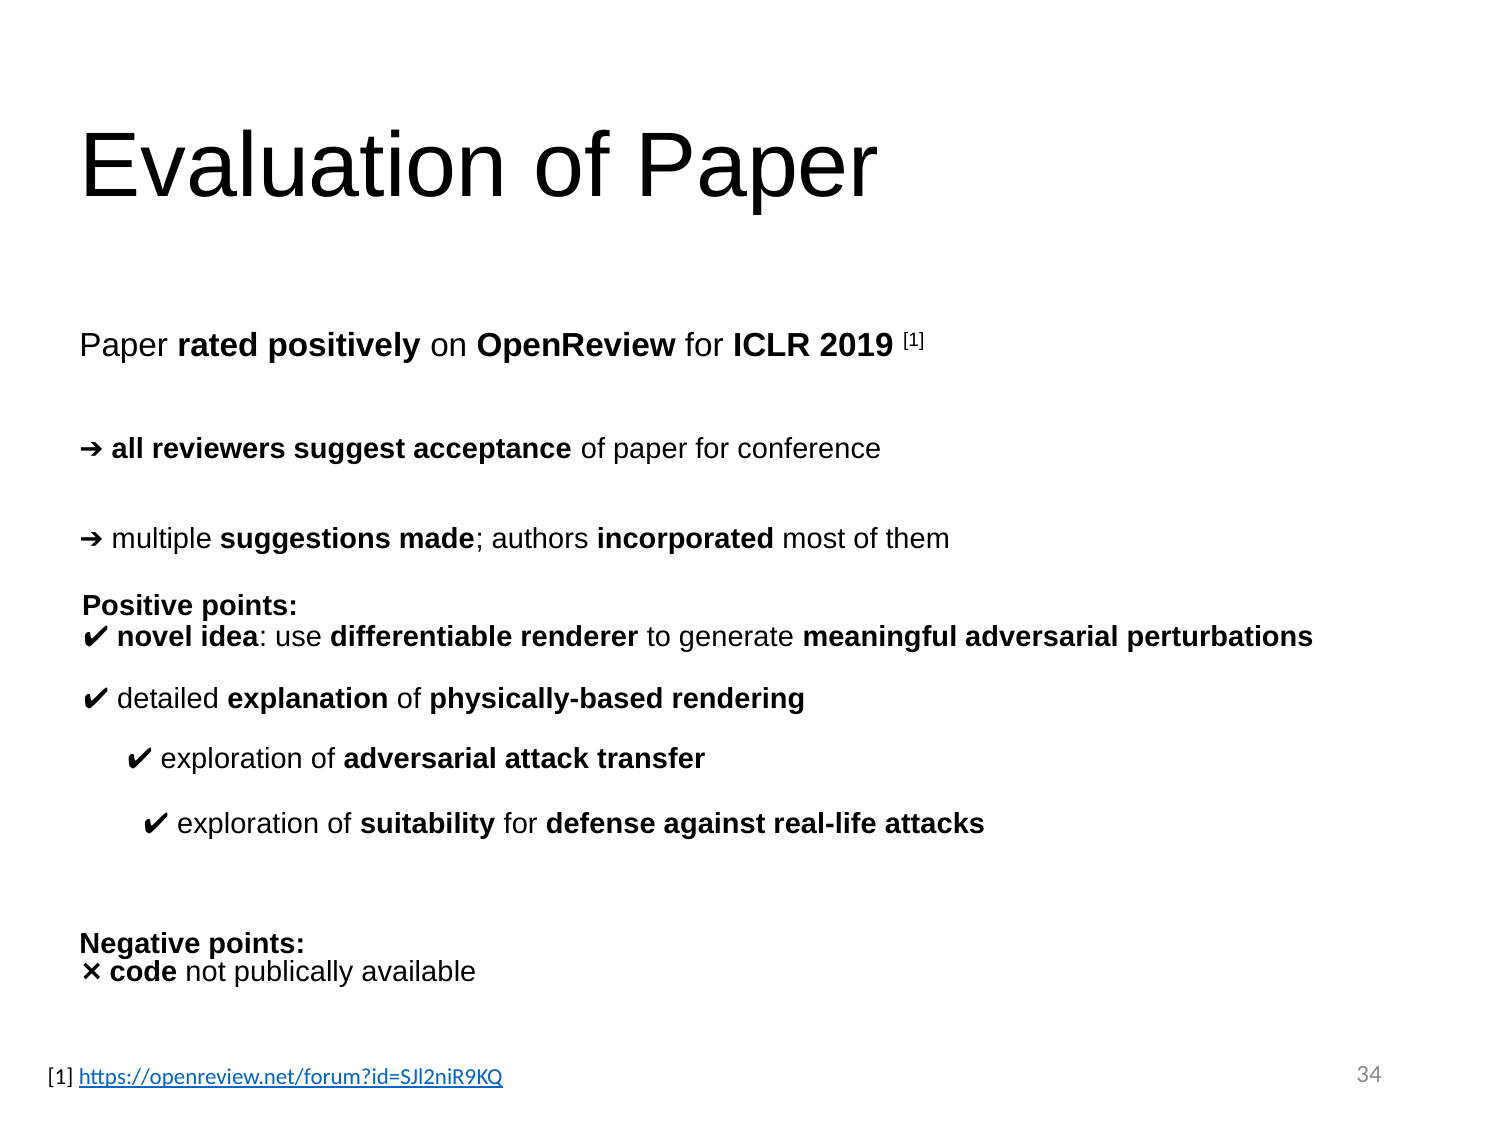

# Evaluation of Paper
Paper rated positively on OpenReview for ICLR 2019 [1]
➔ all reviewers suggest acceptance of paper for conference
➔ multiple suggestions made; authors incorporated most of them
Positive points:
✔️ novel idea: use differentiable renderer to generate meaningful adversarial perturbations
✔️ detailed explanation of physically-based rendering
✔️ exploration of adversarial attack transfer
✔️ exploration of suitability for defense against real-life attacks
Negative points:
❌ code not publically available
34
[1] https://openreview.net/forum?id=SJl2niR9KQ